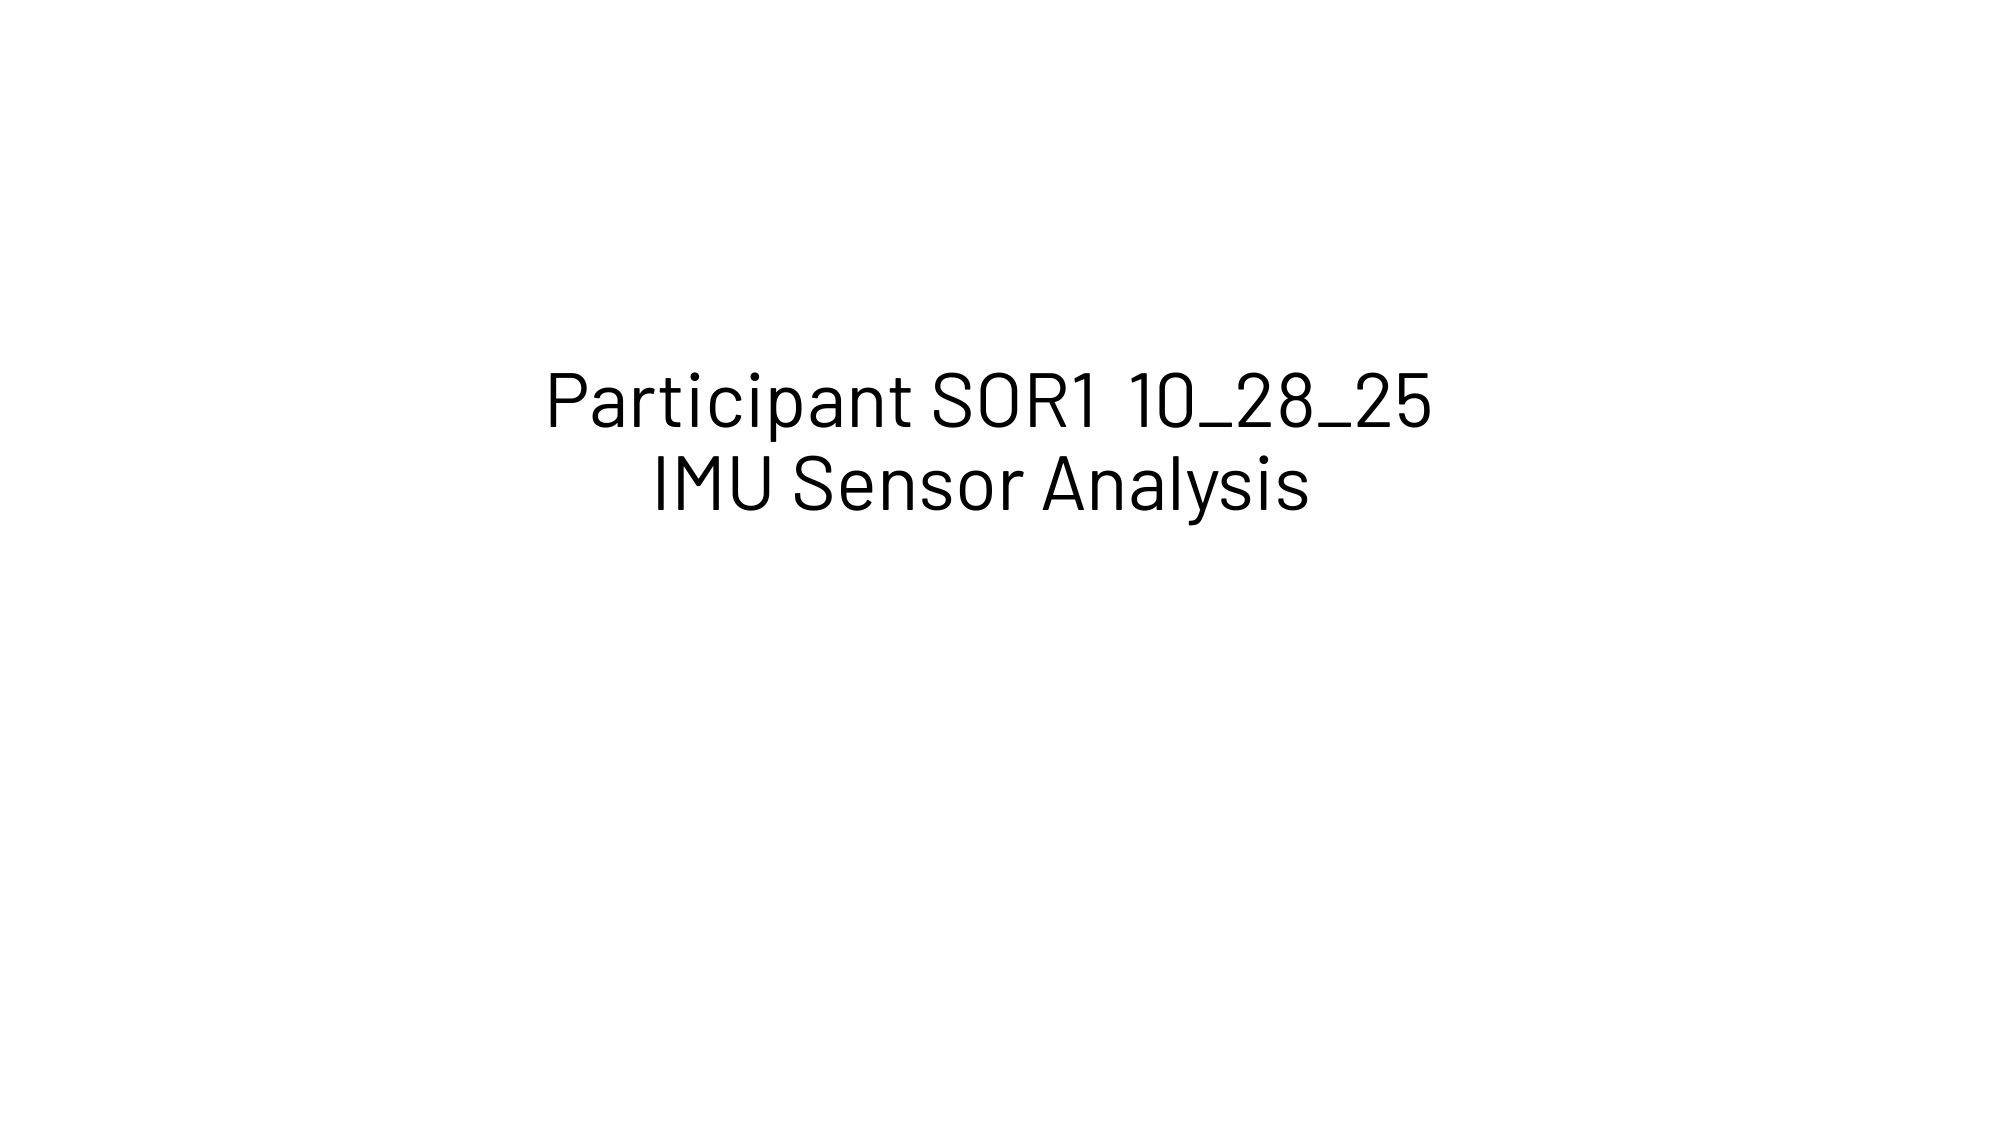

# Participant SOR1  10_28_25 IMU Sensor Analysis